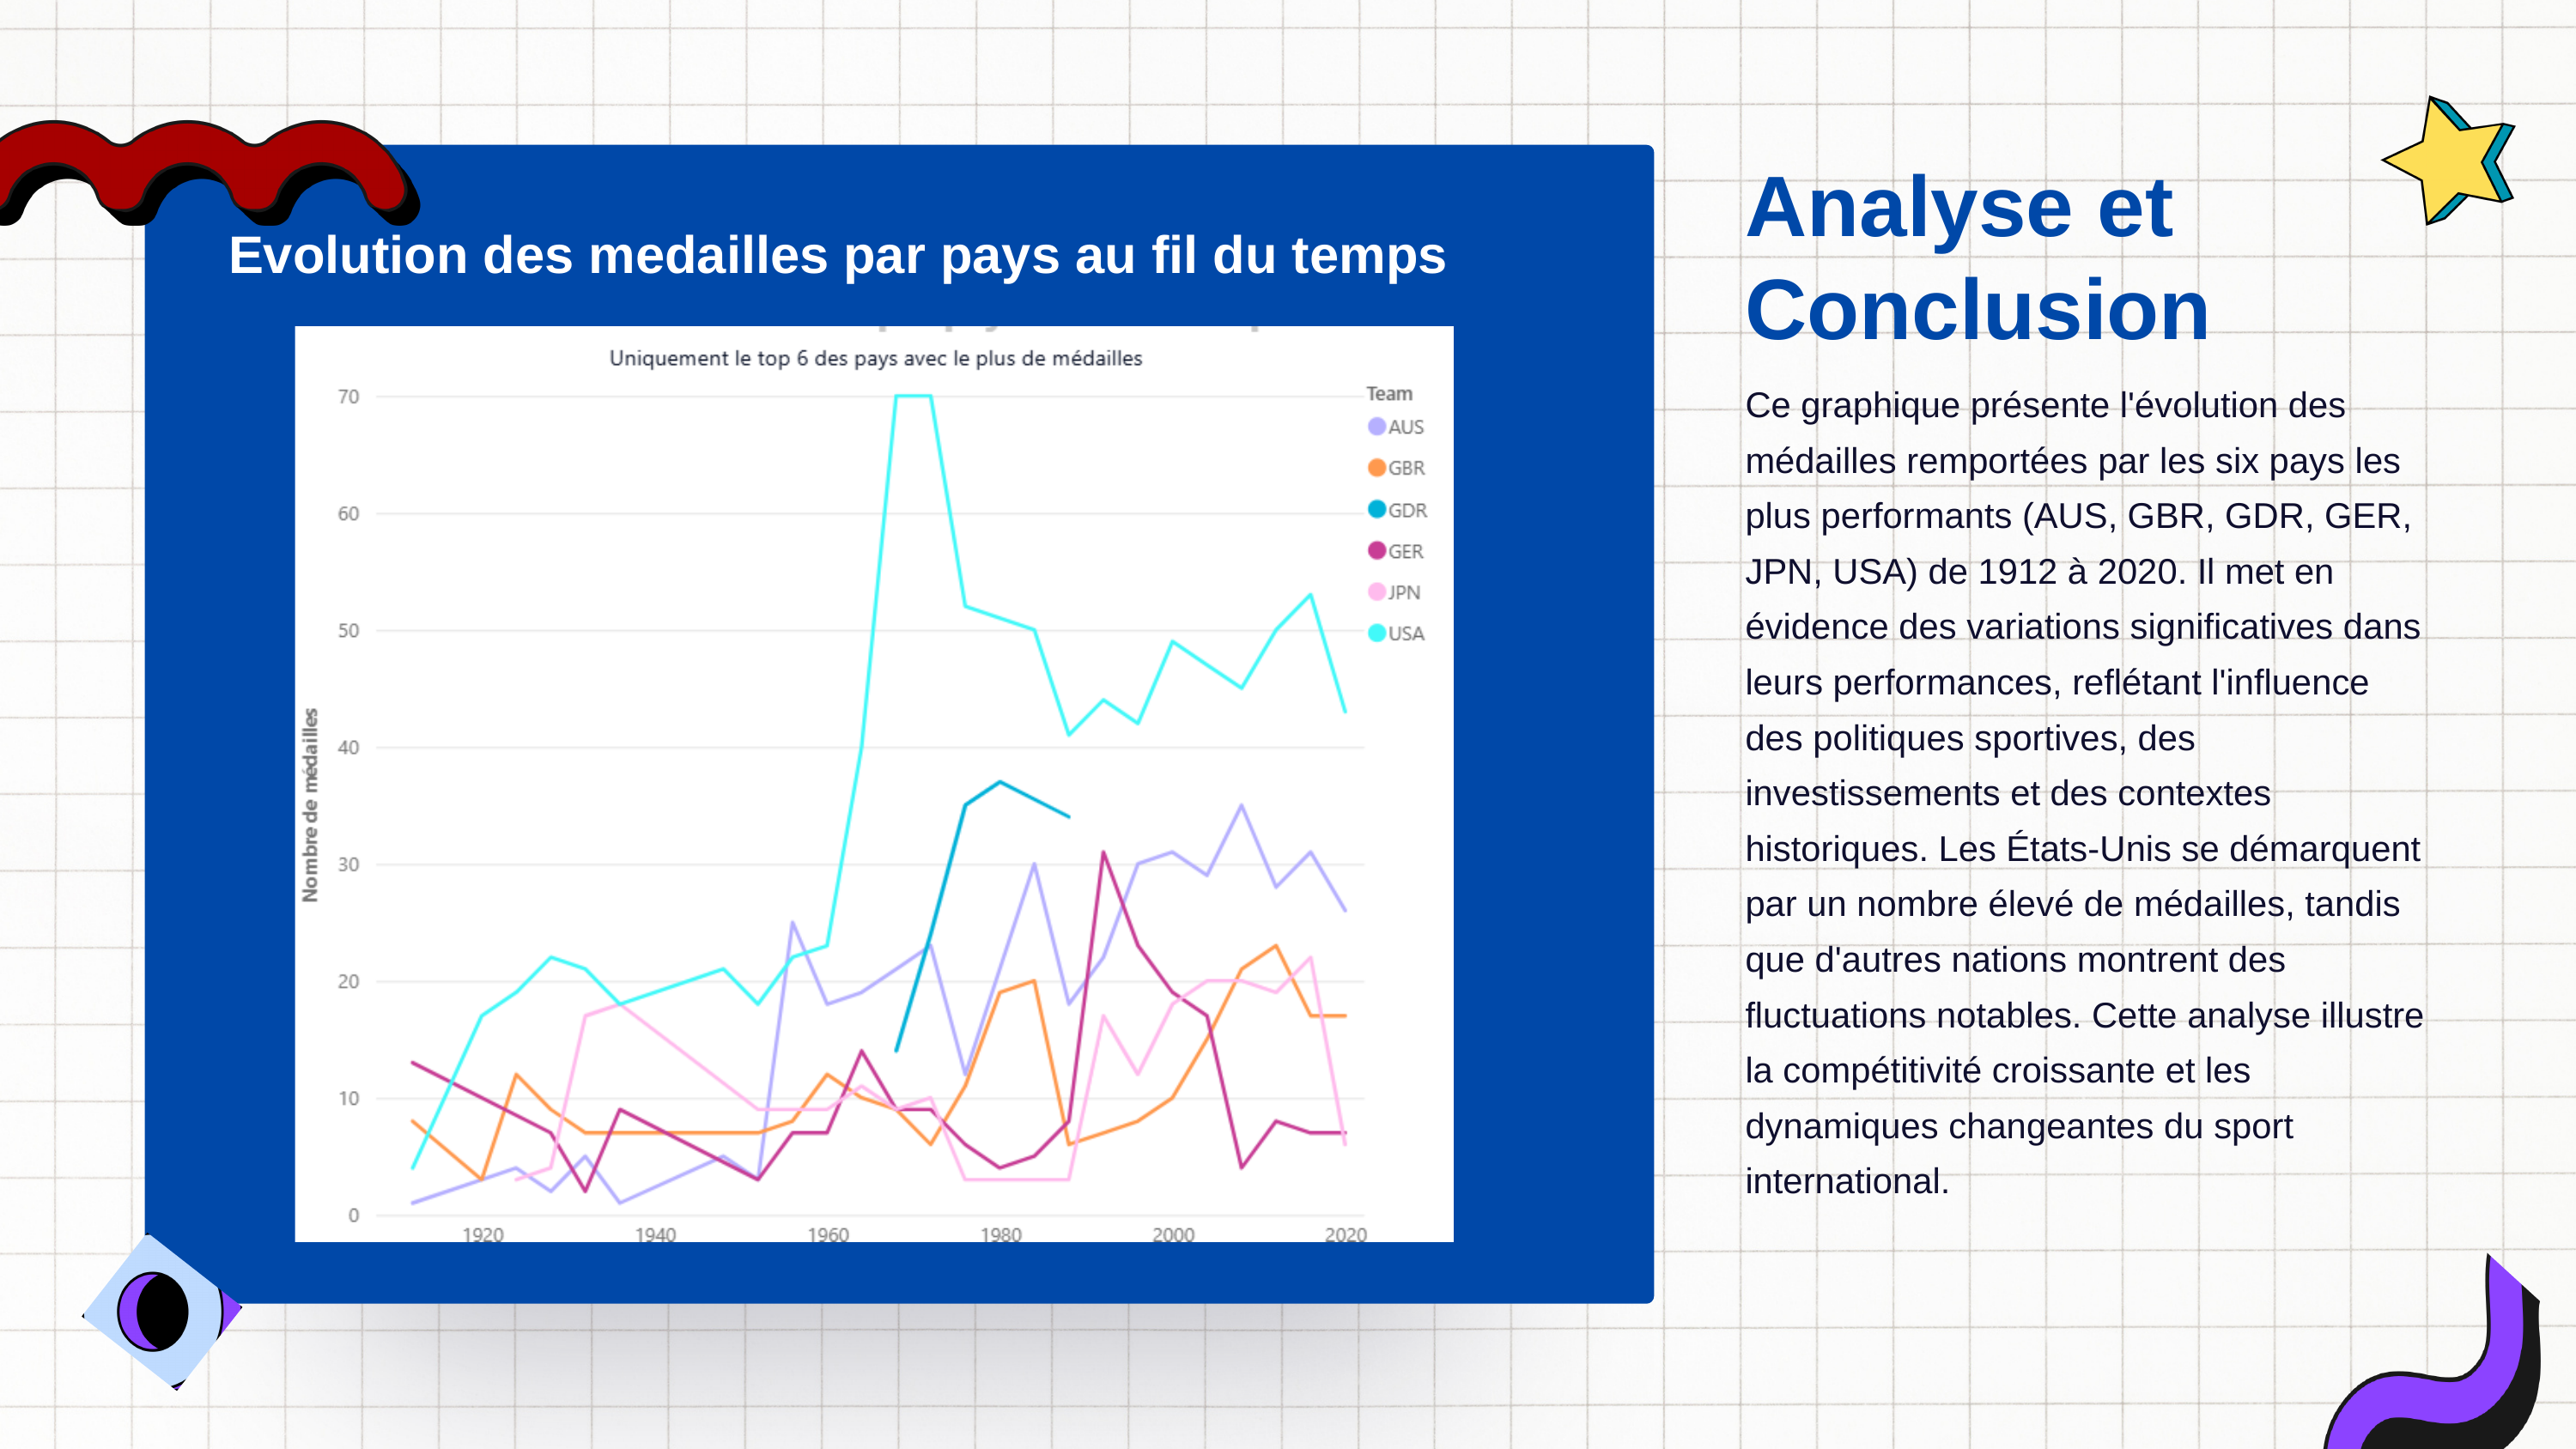

Analyse et Conclusion
Evolution des medailles par pays au fil du temps

Ce graphique présente l'évolution des médailles remportées par les six pays les plus performants (AUS, GBR, GDR, GER, JPN, USA) de 1912 à 2020. Il met en évidence des variations significatives dans leurs performances, reflétant l'influence des politiques sportives, des investissements et des contextes historiques. Les États-Unis se démarquent par un nombre élevé de médailles, tandis que d'autres nations montrent des fluctuations notables. Cette analyse illustre la compétitivité croissante et les dynamiques changeantes du sport international.